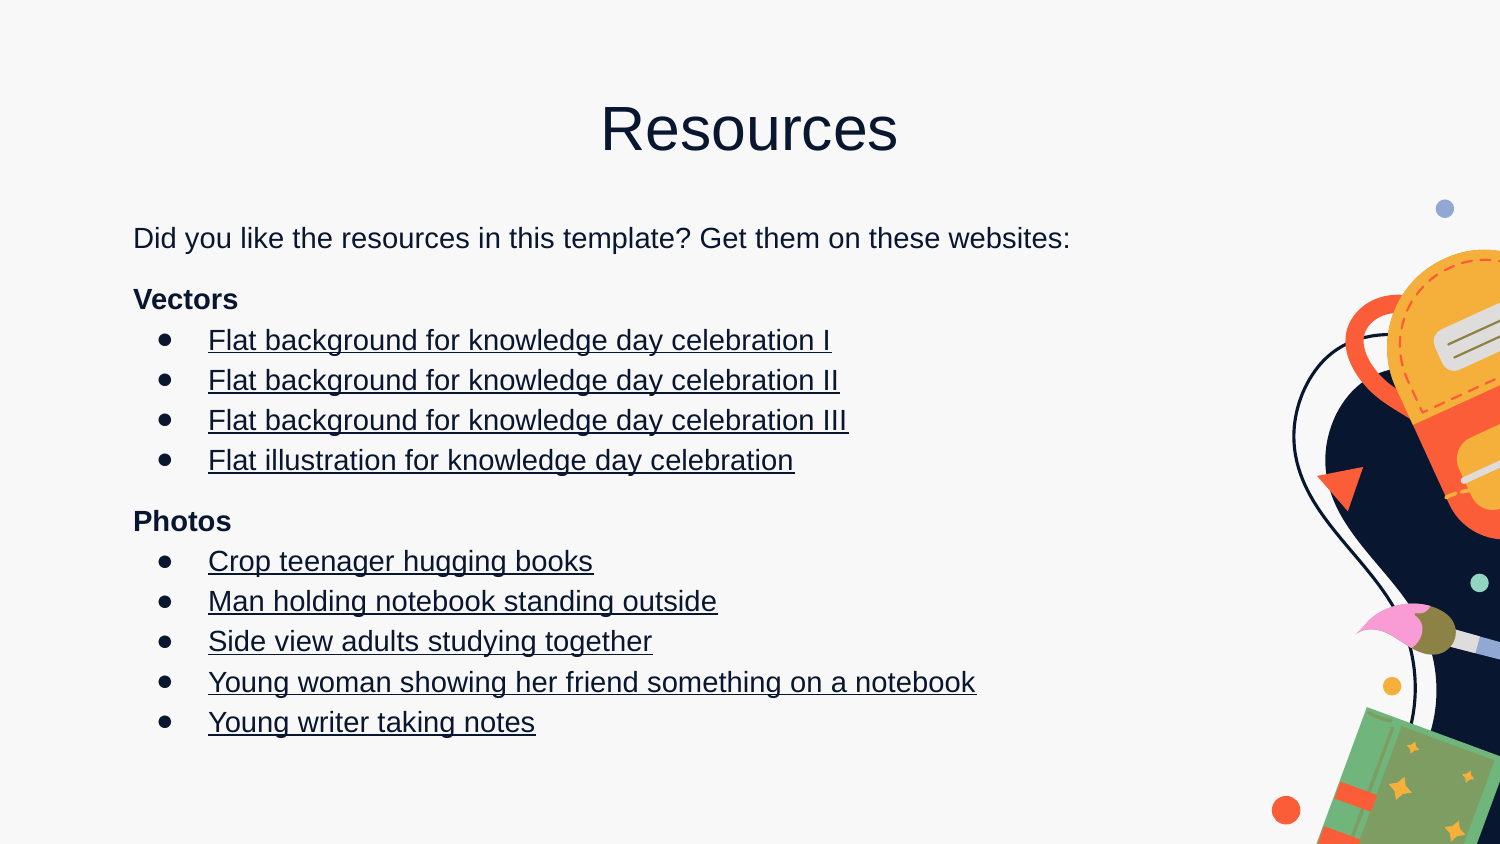

# Resources
Did you like the resources in this template? Get them on these websites:
Vectors
Flat background for knowledge day celebration I
Flat background for knowledge day celebration II
Flat background for knowledge day celebration III
Flat illustration for knowledge day celebration
Photos
Crop teenager hugging books
Man holding notebook standing outside
Side view adults studying together
Young woman showing her friend something on a notebook
Young writer taking notes